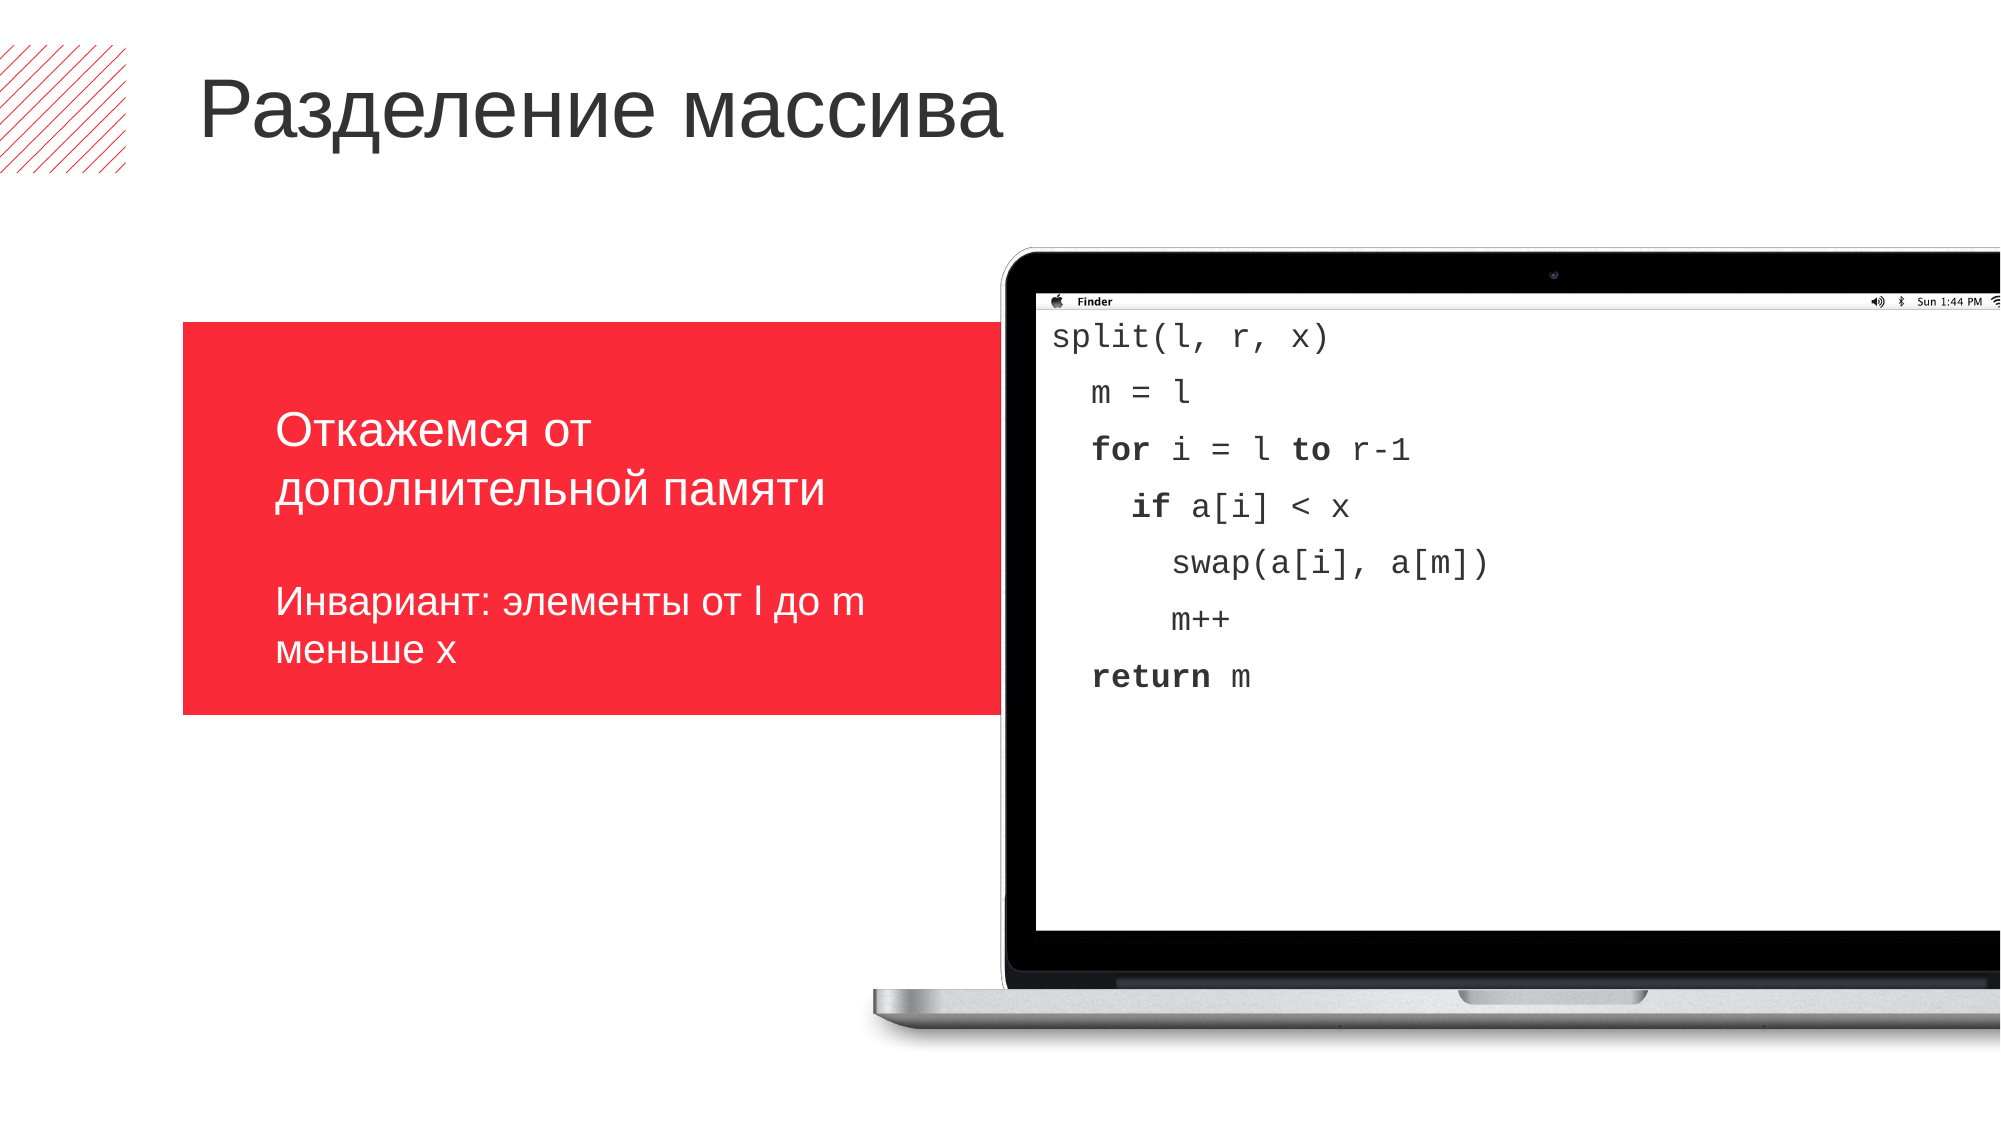

Разделение массива
split(l, r, x)
  m = l
  for i = l to r-1
    if a[i] < x
      swap(a[i], a[m])
      m++
  return m

Откажемся от дополнительной памяти

Инвариант: элементы от l до m меньше x